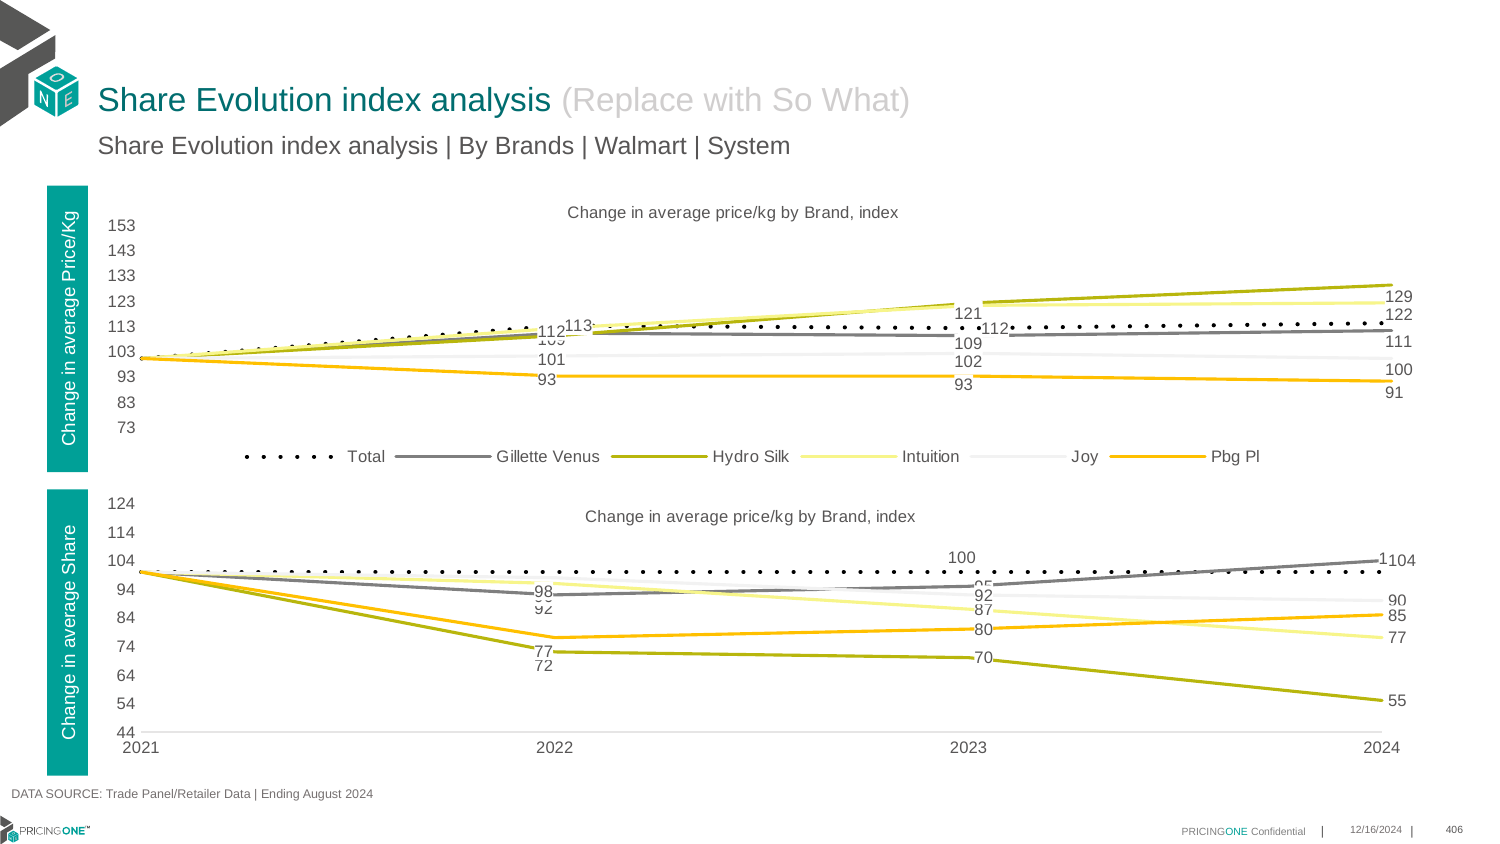

# Share Evolution index analysis (Replace with So What)
Share Evolution index analysis | By Brands | Walmart | System

### Chart: Change in average price/kg by Brand, index

| Category | Total | Gillette Venus | Hydro Silk | Intuition | Joy | Pbg Pl |
|---|---|---|---|---|---|---|
| 2021 | 100.0 | 100.0 | 100.0 | 100.0 | 100.0 | 100.0 |
| 2022 | 113.0 | 110.0 | 109.0 | 112.0 | 101.0 | 93.0 |
| 2023 | 112.0 | 109.0 | 122.0 | 121.0 | 102.0 | 93.0 |
| 2024 | 114.0 | 111.0 | 129.0 | 122.0 | 100.0 | 91.0 |
Change in average Price/Kg

### Chart: Change in average price/kg by Brand, index

| Category | Total | Gillette Venus | Hydro Silk | Intuition | Joy | Pbg Pl |
|---|---|---|---|---|---|---|
| 2021 | 100.0 | 100.0 | 100.0 | 100.0 | 100.0 | 100.0 |
| 2022 | 100.0 | 92.0 | 72.0 | 96.0 | 98.0 | 77.0 |
| 2023 | 100.0 | 95.0 | 70.0 | 87.0 | 92.0 | 80.0 |
| 2024 | 100.0 | 104.0 | 55.0 | 77.0 | 90.0 | 85.0 |
Change in average Share
DATA SOURCE: Trade Panel/Retailer Data | Ending August 2024

12/16/2024
406